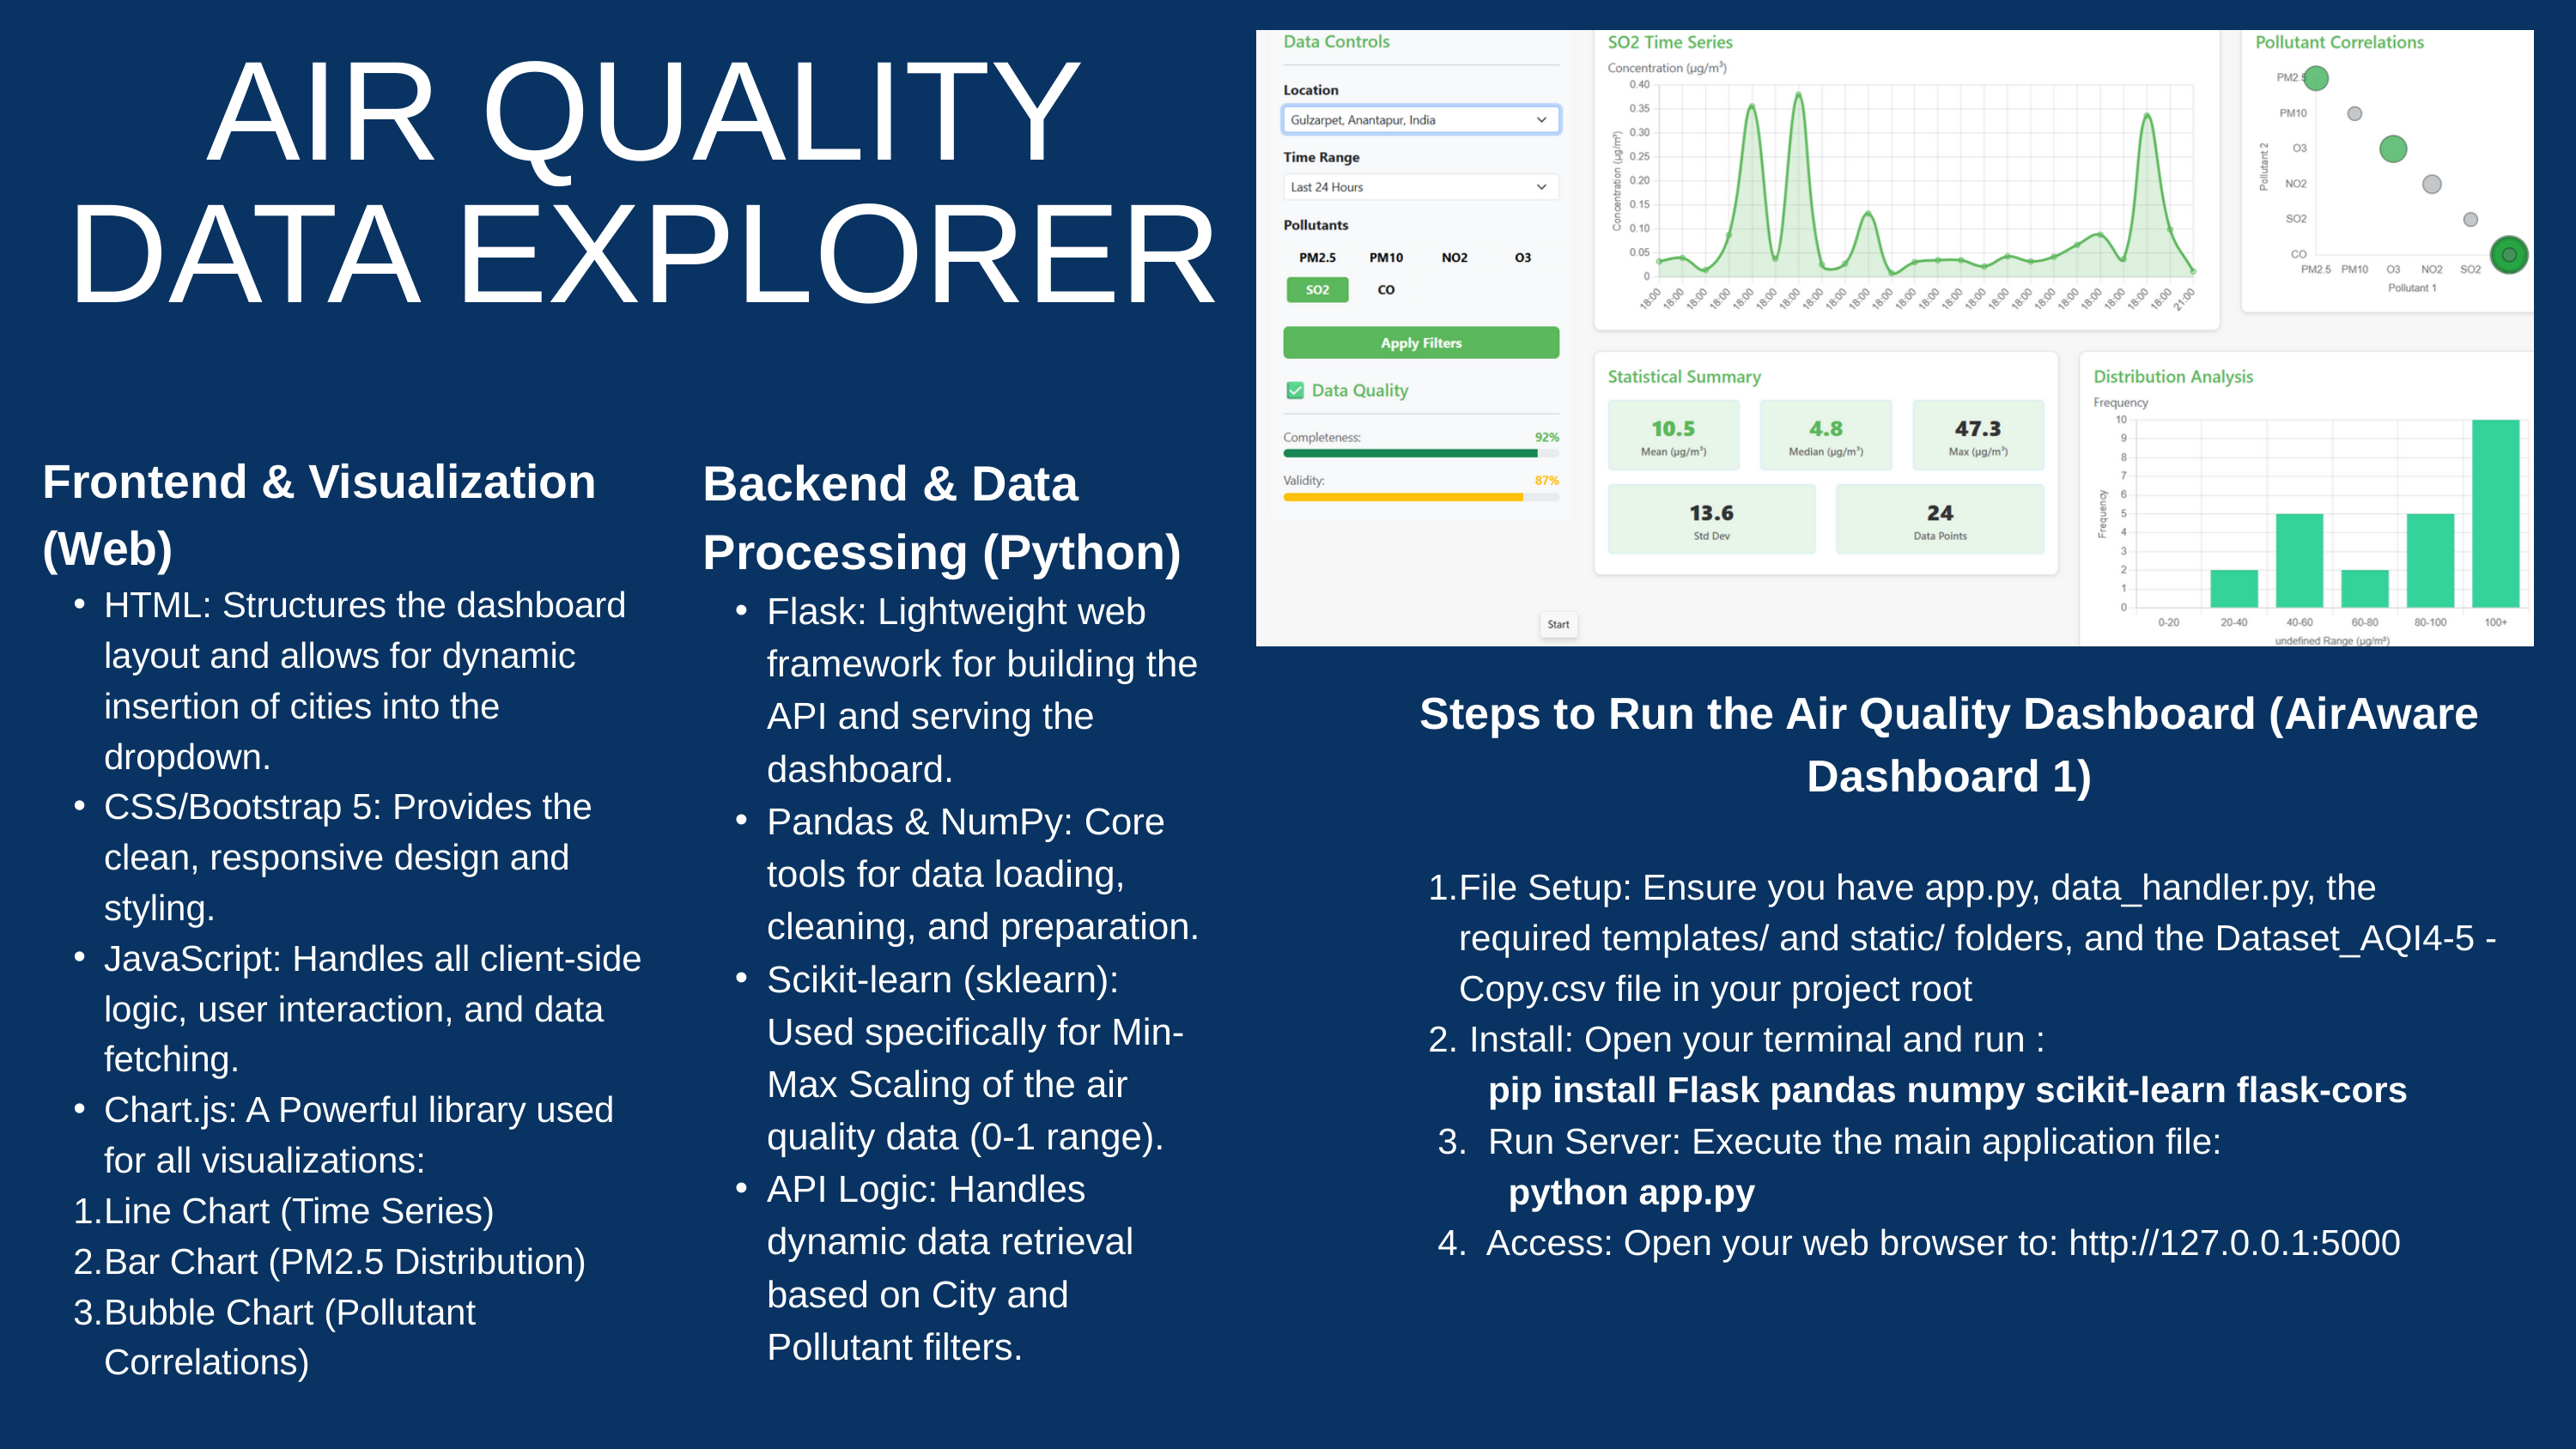

AIR QUALITY DATA EXPLORER
Frontend & Visualization (Web)
HTML: Structures the dashboard layout and allows for dynamic insertion of cities into the dropdown.
CSS/Bootstrap 5: Provides the clean, responsive design and styling.
JavaScript: Handles all client-side logic, user interaction, and data fetching.
Chart.js: A Powerful library used for all visualizations:
Line Chart (Time Series)
Bar Chart (PM2.5 Distribution)
Bubble Chart (Pollutant Correlations)
Backend & Data Processing (Python)
Flask: Lightweight web framework for building the API and serving the dashboard.
Pandas & NumPy: Core tools for data loading, cleaning, and preparation.
Scikit-learn (sklearn): Used specifically for Min-Max Scaling of the air quality data (0-1 range).
API Logic: Handles dynamic data retrieval based on City and Pollutant filters.
Steps to Run the Air Quality Dashboard (AirAware Dashboard 1)
File Setup: Ensure you have app.py, data_handler.py, the required templates/ and static/ folders, and the Dataset_AQI4-5 - Copy.csv file in your project root
 Install: Open your terminal and run :
         pip install Flask pandas numpy scikit-learn flask-cors
    3.  Run Server: Execute the main application file:
           python app.py
    4.  Access: Open your web browser to: http://127.0.0.1:5000